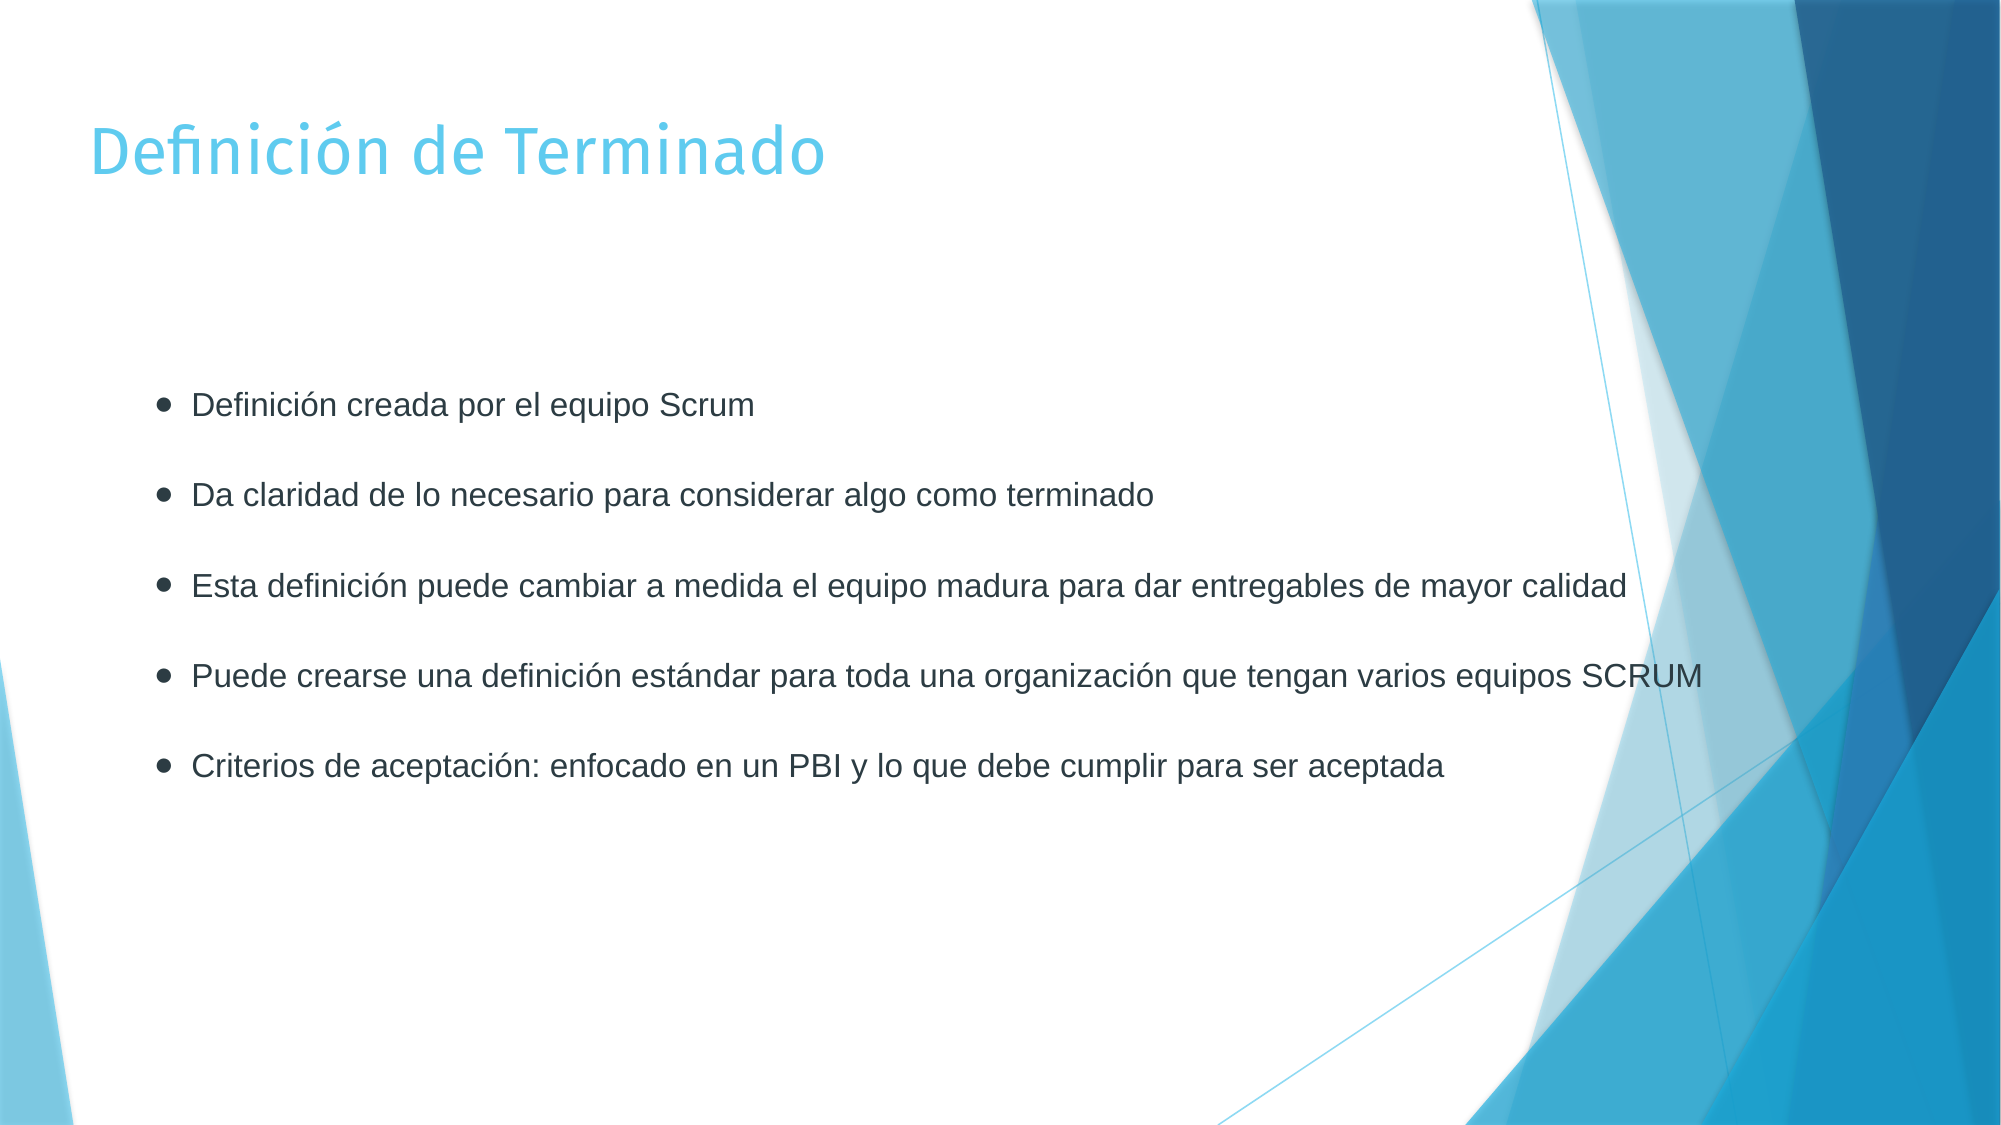

# Definición de Terminado

Definición creada por el equipo Scrum
Da claridad de lo necesario para considerar algo como terminado
Esta definición puede cambiar a medida el equipo madura para dar entregables de mayor calidad
Puede crearse una definición estándar para toda una organización que tengan varios equipos SCRUM
Criterios de aceptación: enfocado en un PBI y lo que debe cumplir para ser aceptada